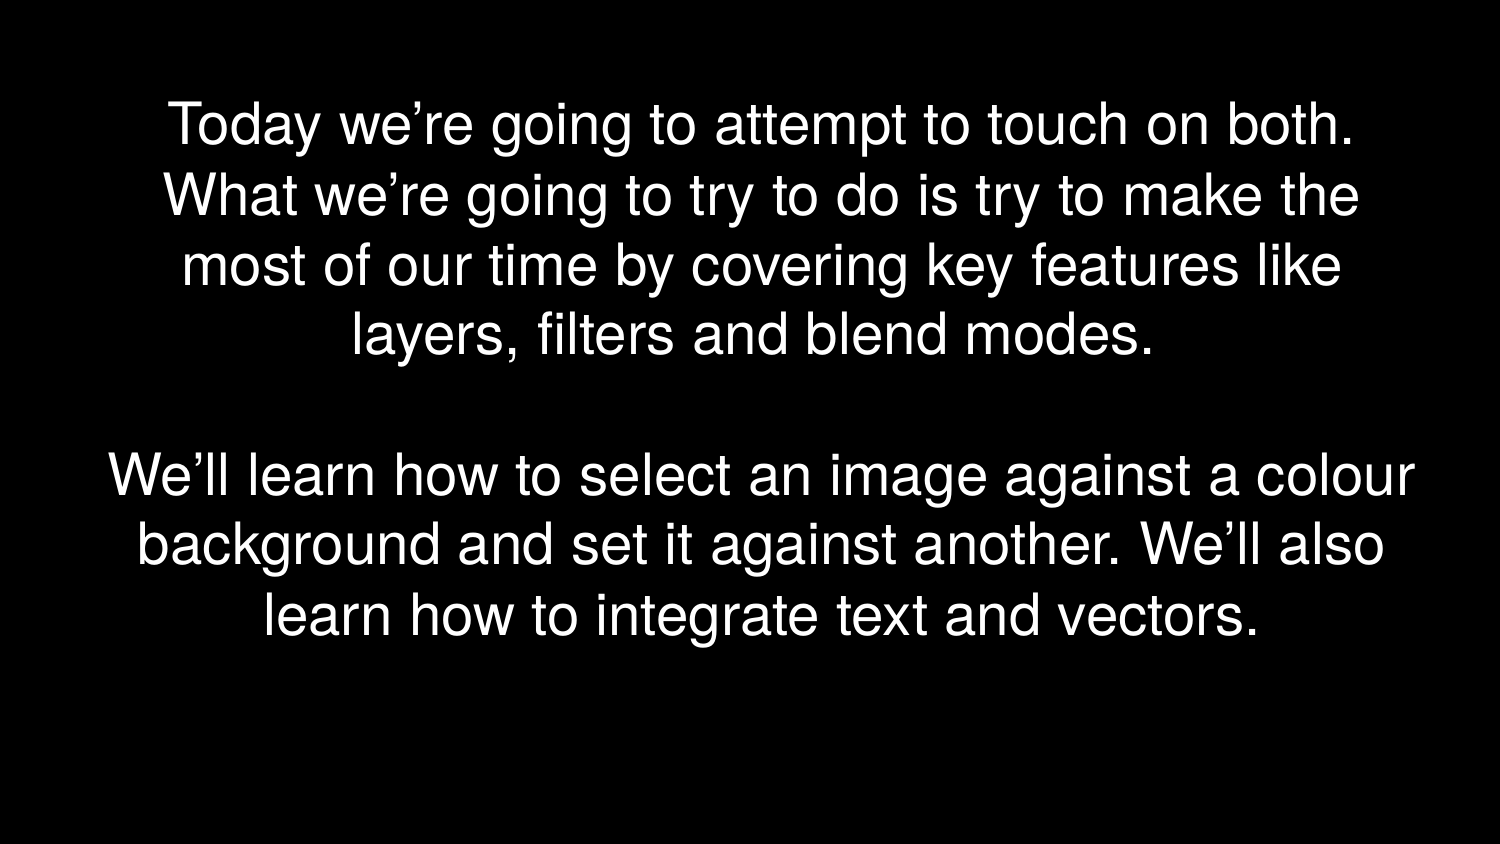

Today we’re going to attempt to touch on both. What we’re going to try to do is try to make the most of our time by covering key features like layers, filters and blend modes.

We’ll learn how to select an image against a colour background and set it against another. We’ll also learn how to integrate text and vectors.